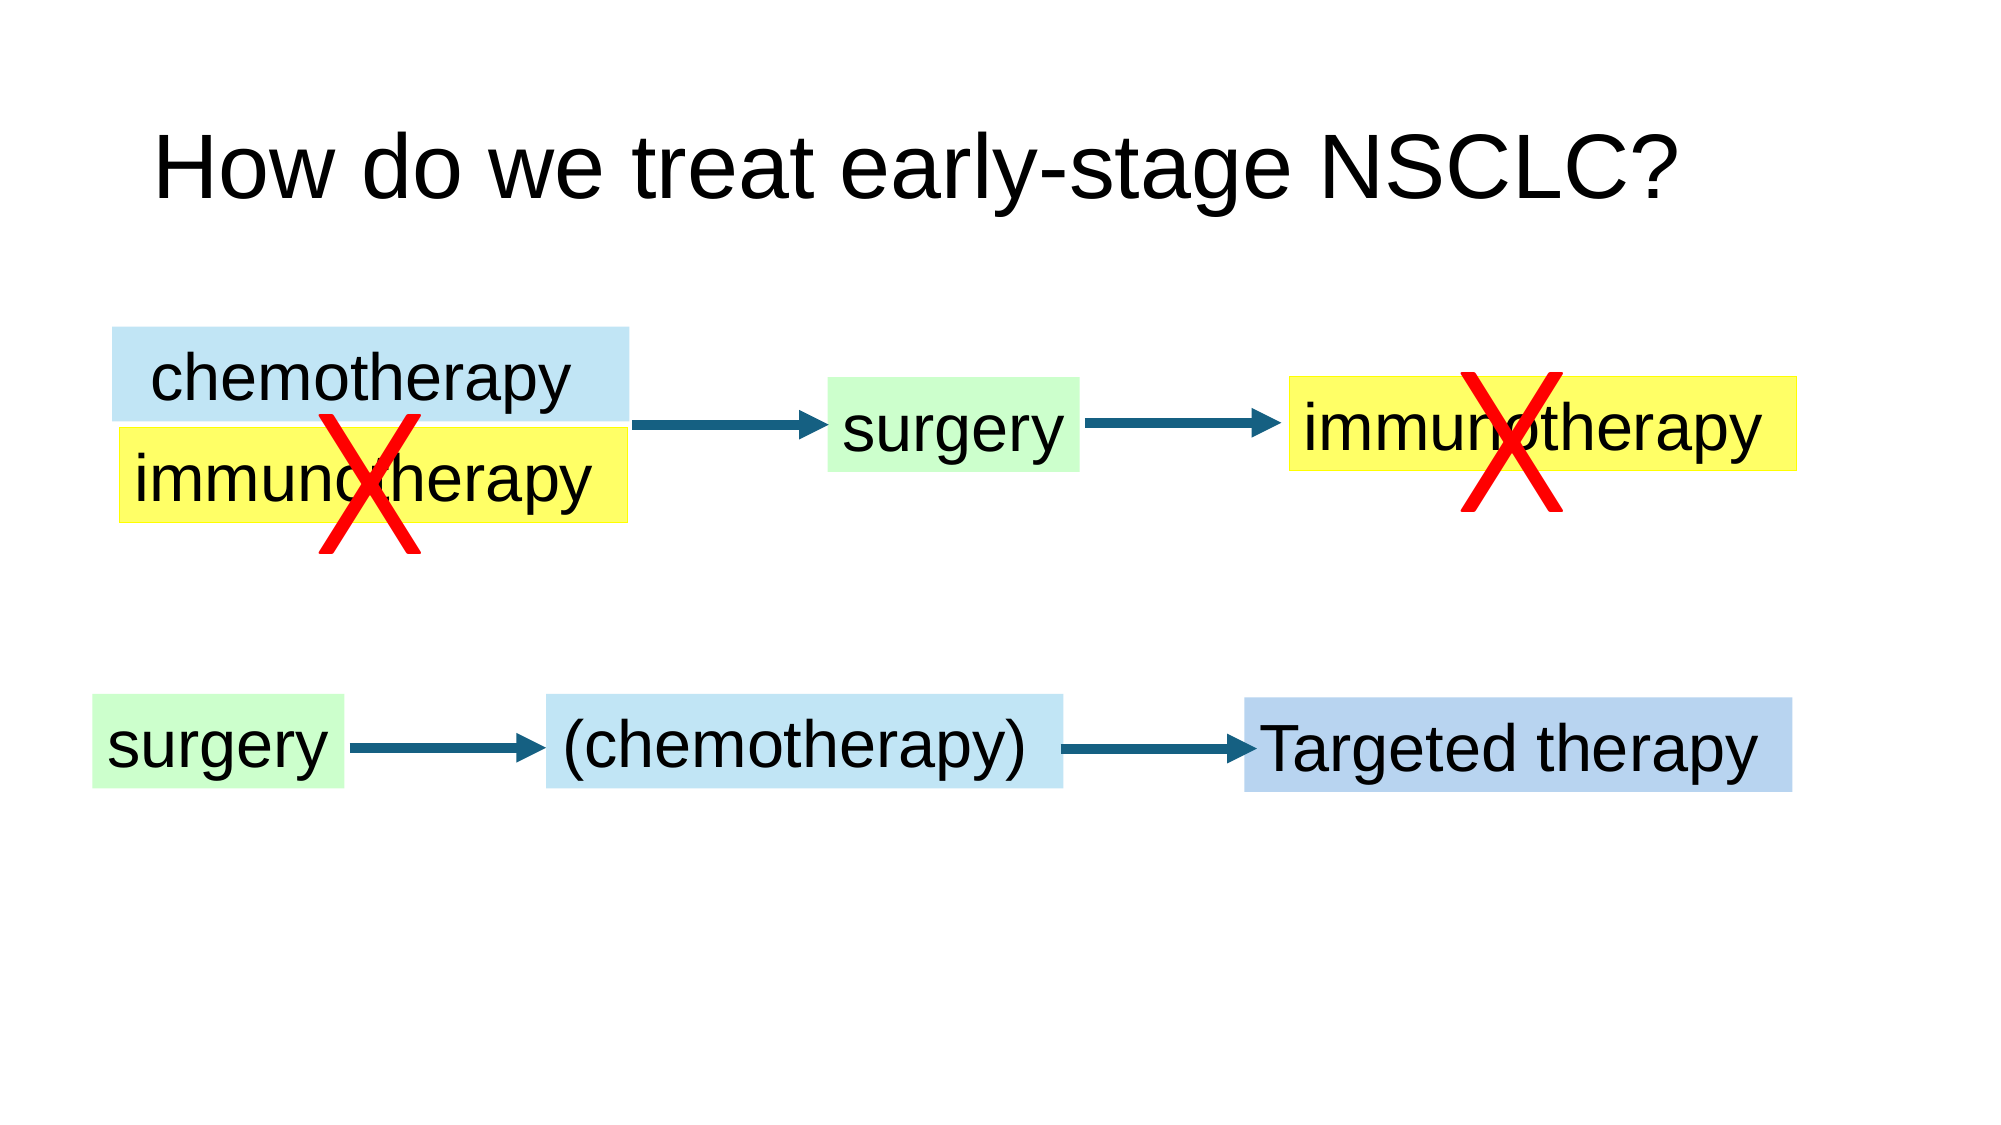

# How do we treat early-stage NSCLC?
X
chemotherapy
X
immunotherapy
surgery
immunotherapy
(chemotherapy)
surgery
Targeted therapy